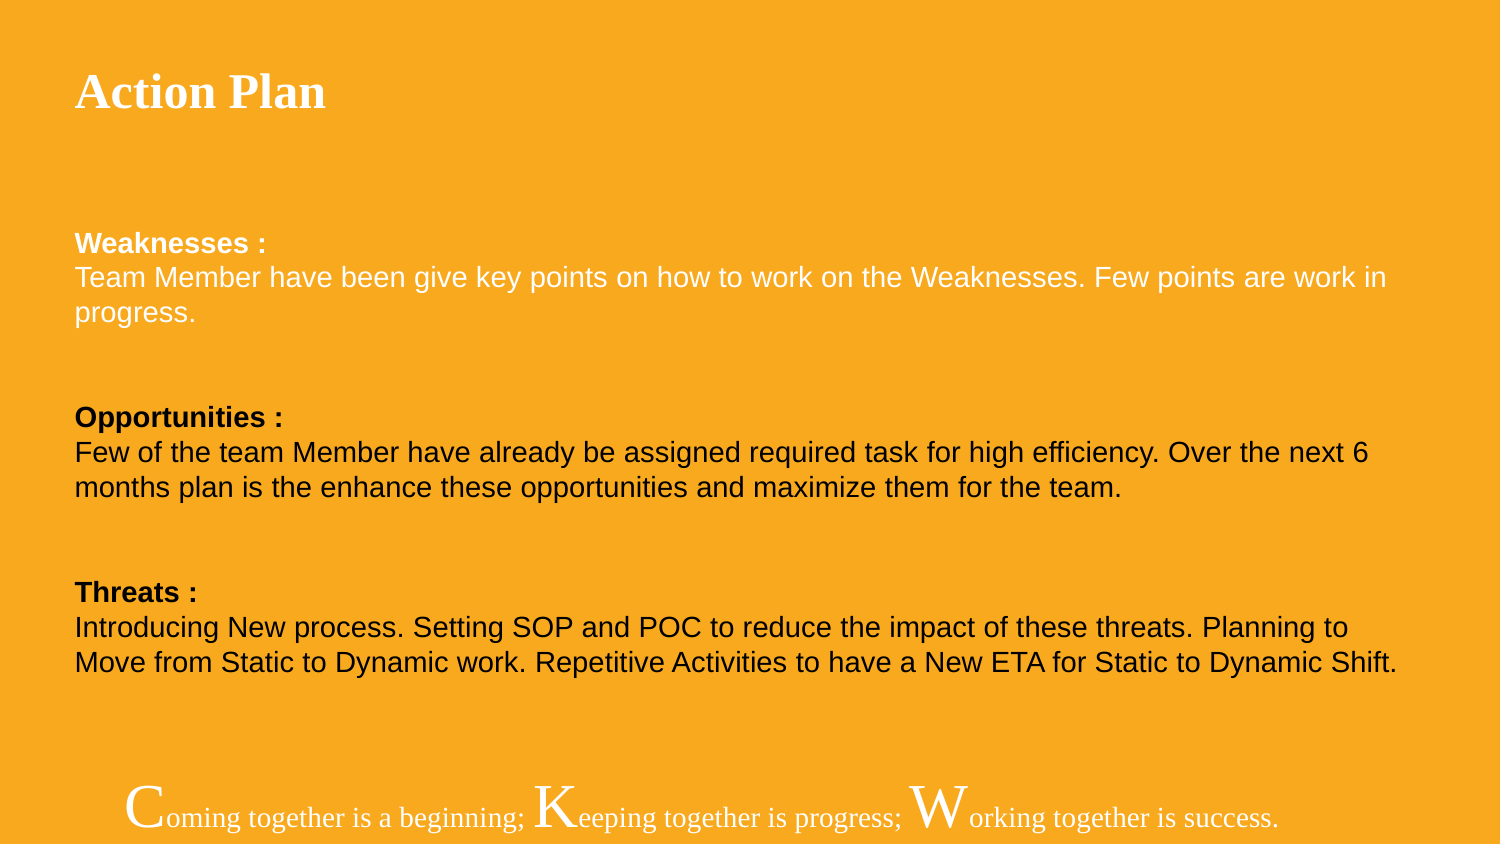

Action Plan

Weaknesses :
Team Member have been give key points on how to work on the Weaknesses. Few points are work in progress.

Opportunities :
Few of the team Member have already be assigned required task for high efficiency. Over the next 6    months plan is the enhance these opportunities and maximize them for the team.

Threats :
Introducing New process. Setting SOP and POC to reduce the impact of these threats. Planning to
Move from Static to Dynamic work. Repetitive Activities to have a New ETA for Static to Dynamic Shift.

Coming together is a beginning; Keeping together is progress; Working together is success.